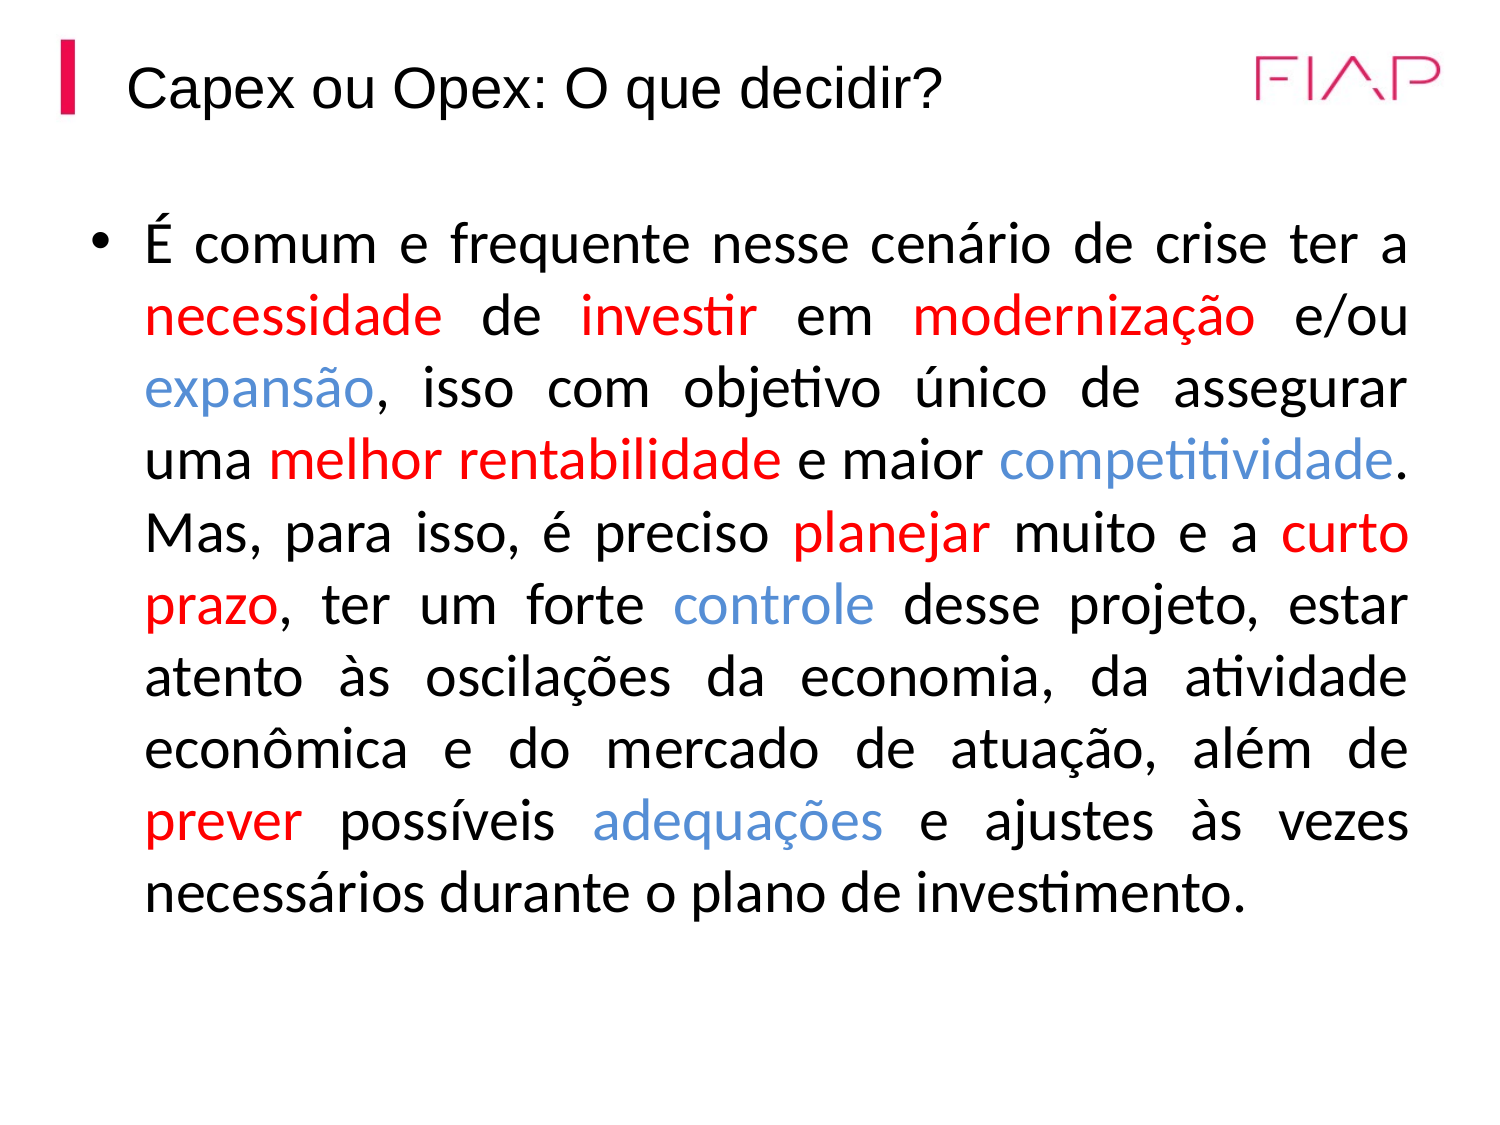

Capex ou Opex: O que decidir?
É comum e frequente nesse cenário de crise ter a necessidade de investir em modernização e/ou expansão, isso com objetivo único de assegurar uma melhor rentabilidade e maior competitividade. Mas, para isso, é preciso planejar muito e a curto prazo, ter um forte controle desse projeto, estar atento às oscilações da economia, da atividade econômica e do mercado de atuação, além de prever possíveis adequações e ajustes às vezes necessários durante o plano de investimento.